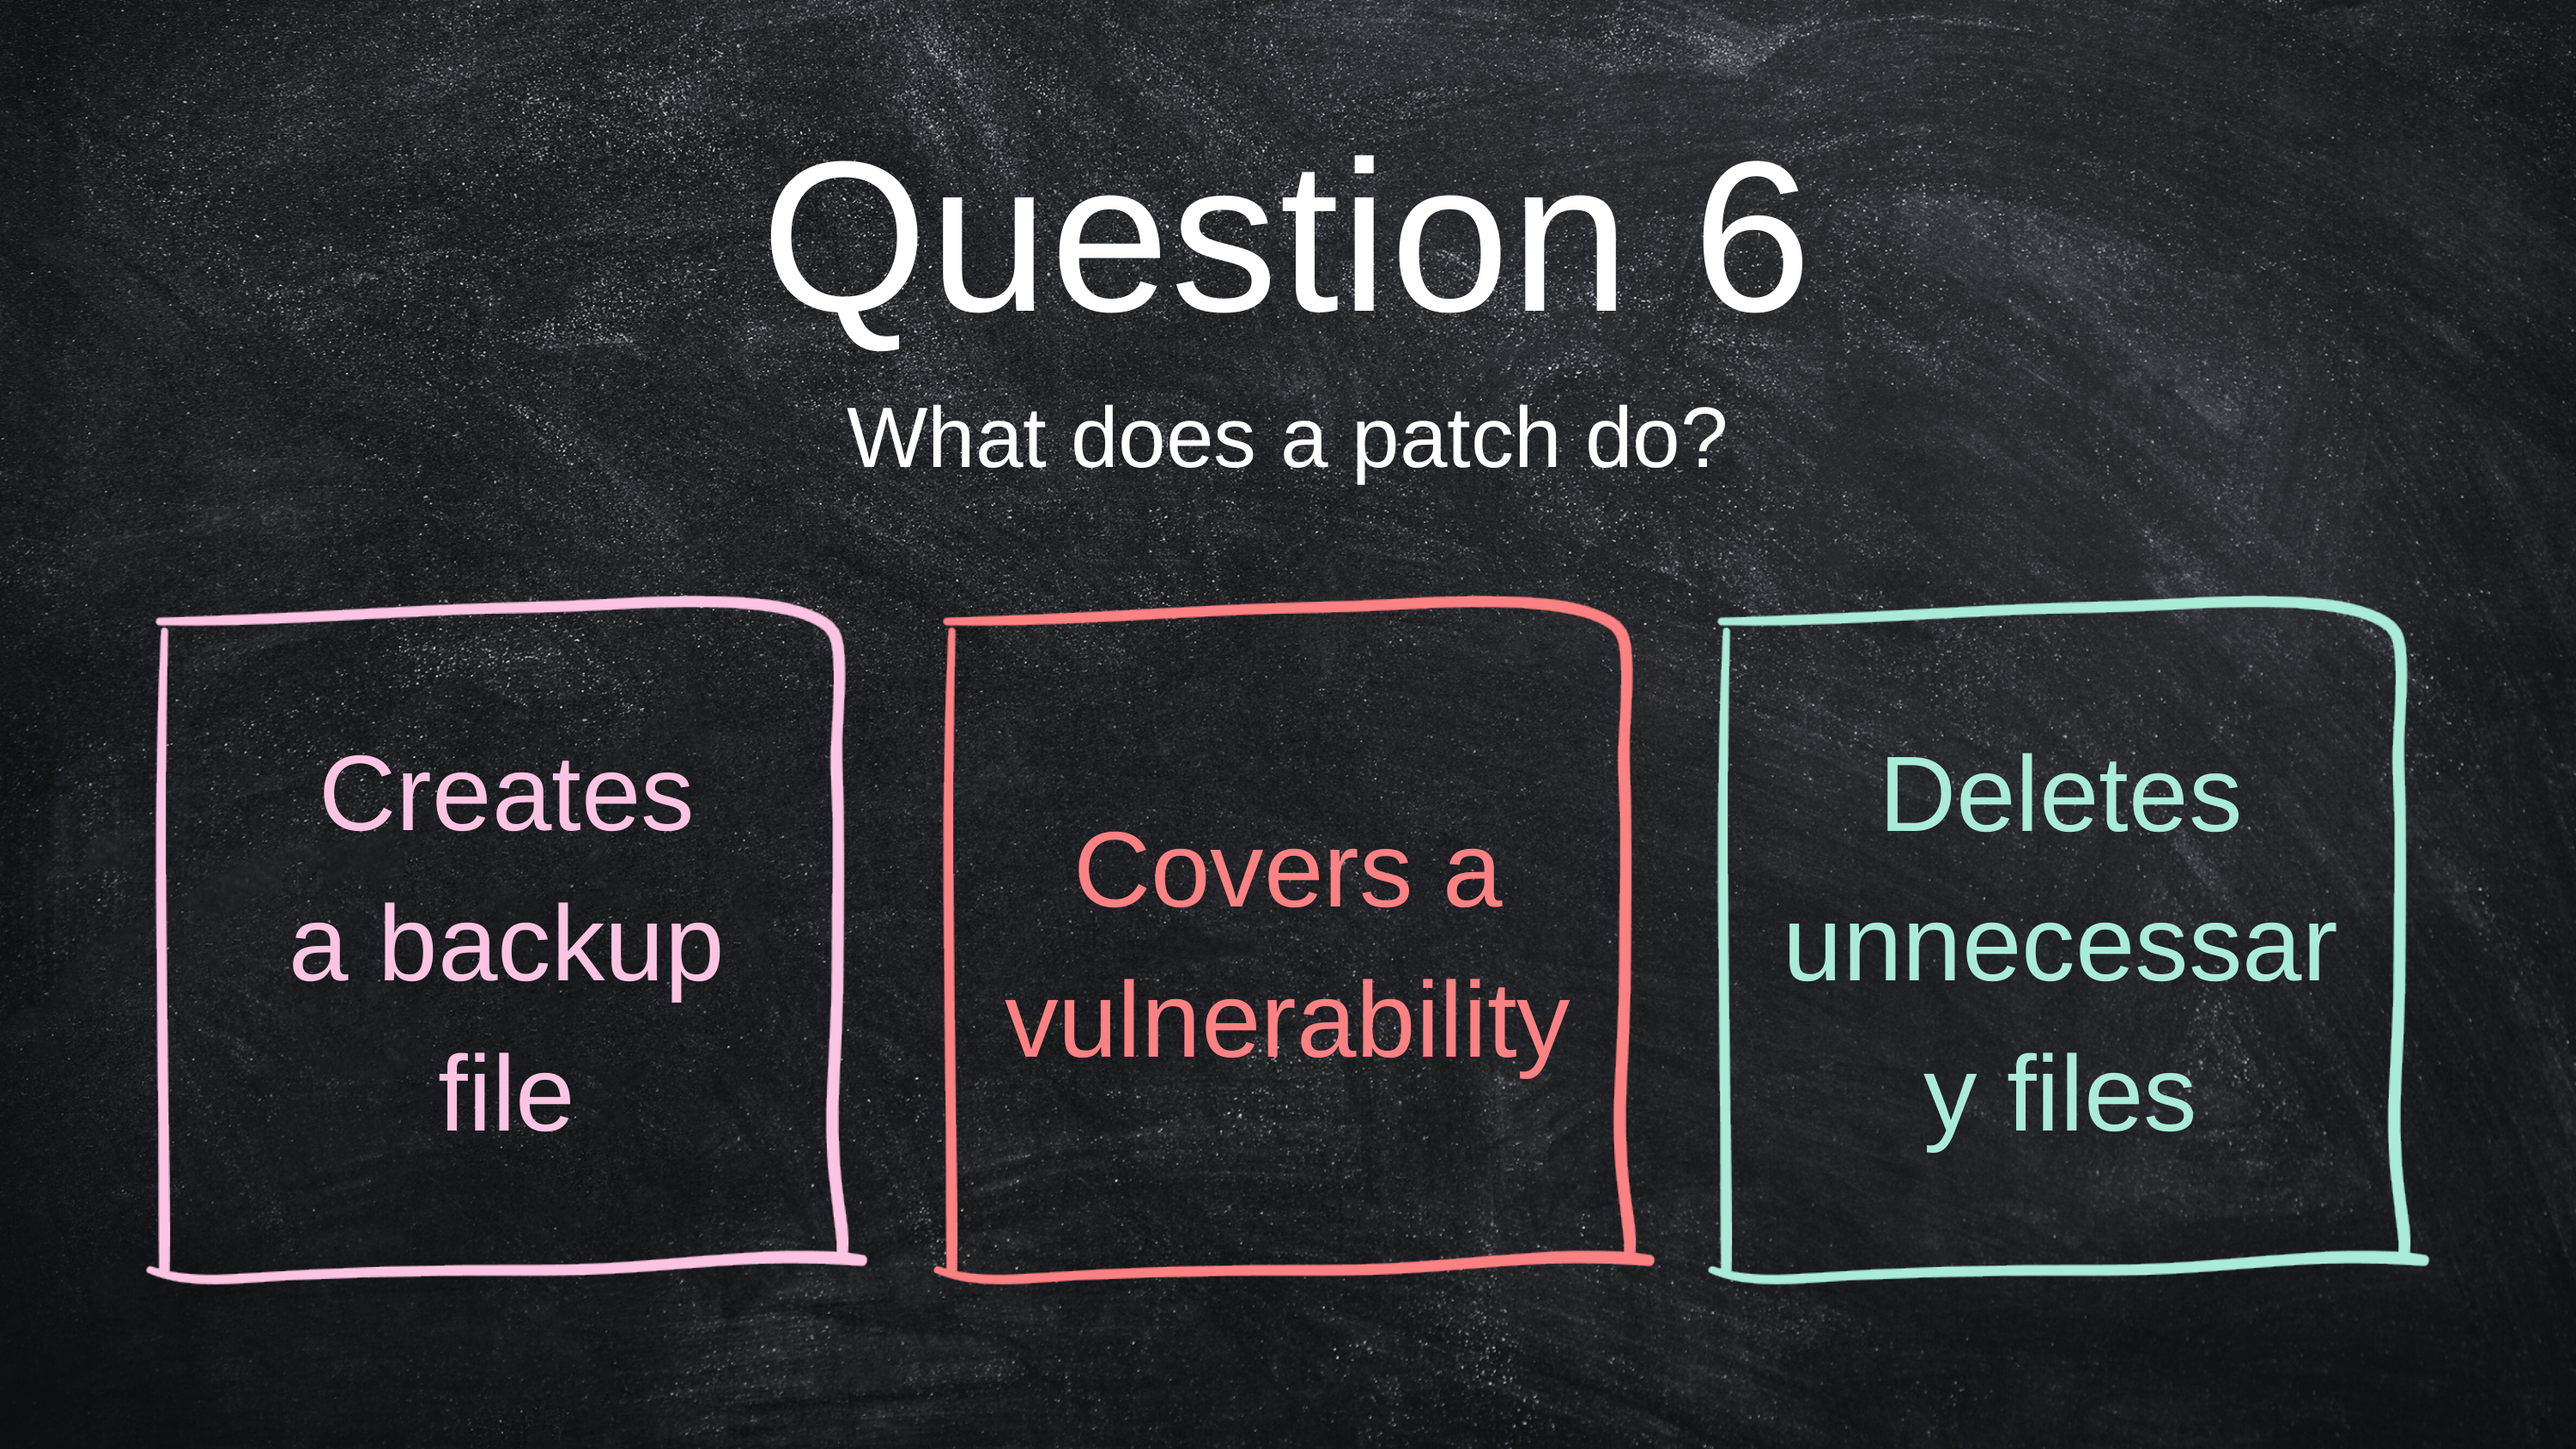

Question 6
What does a patch do?

Creates a backup file
Deletes unnecessary files
Covers a vulnerability